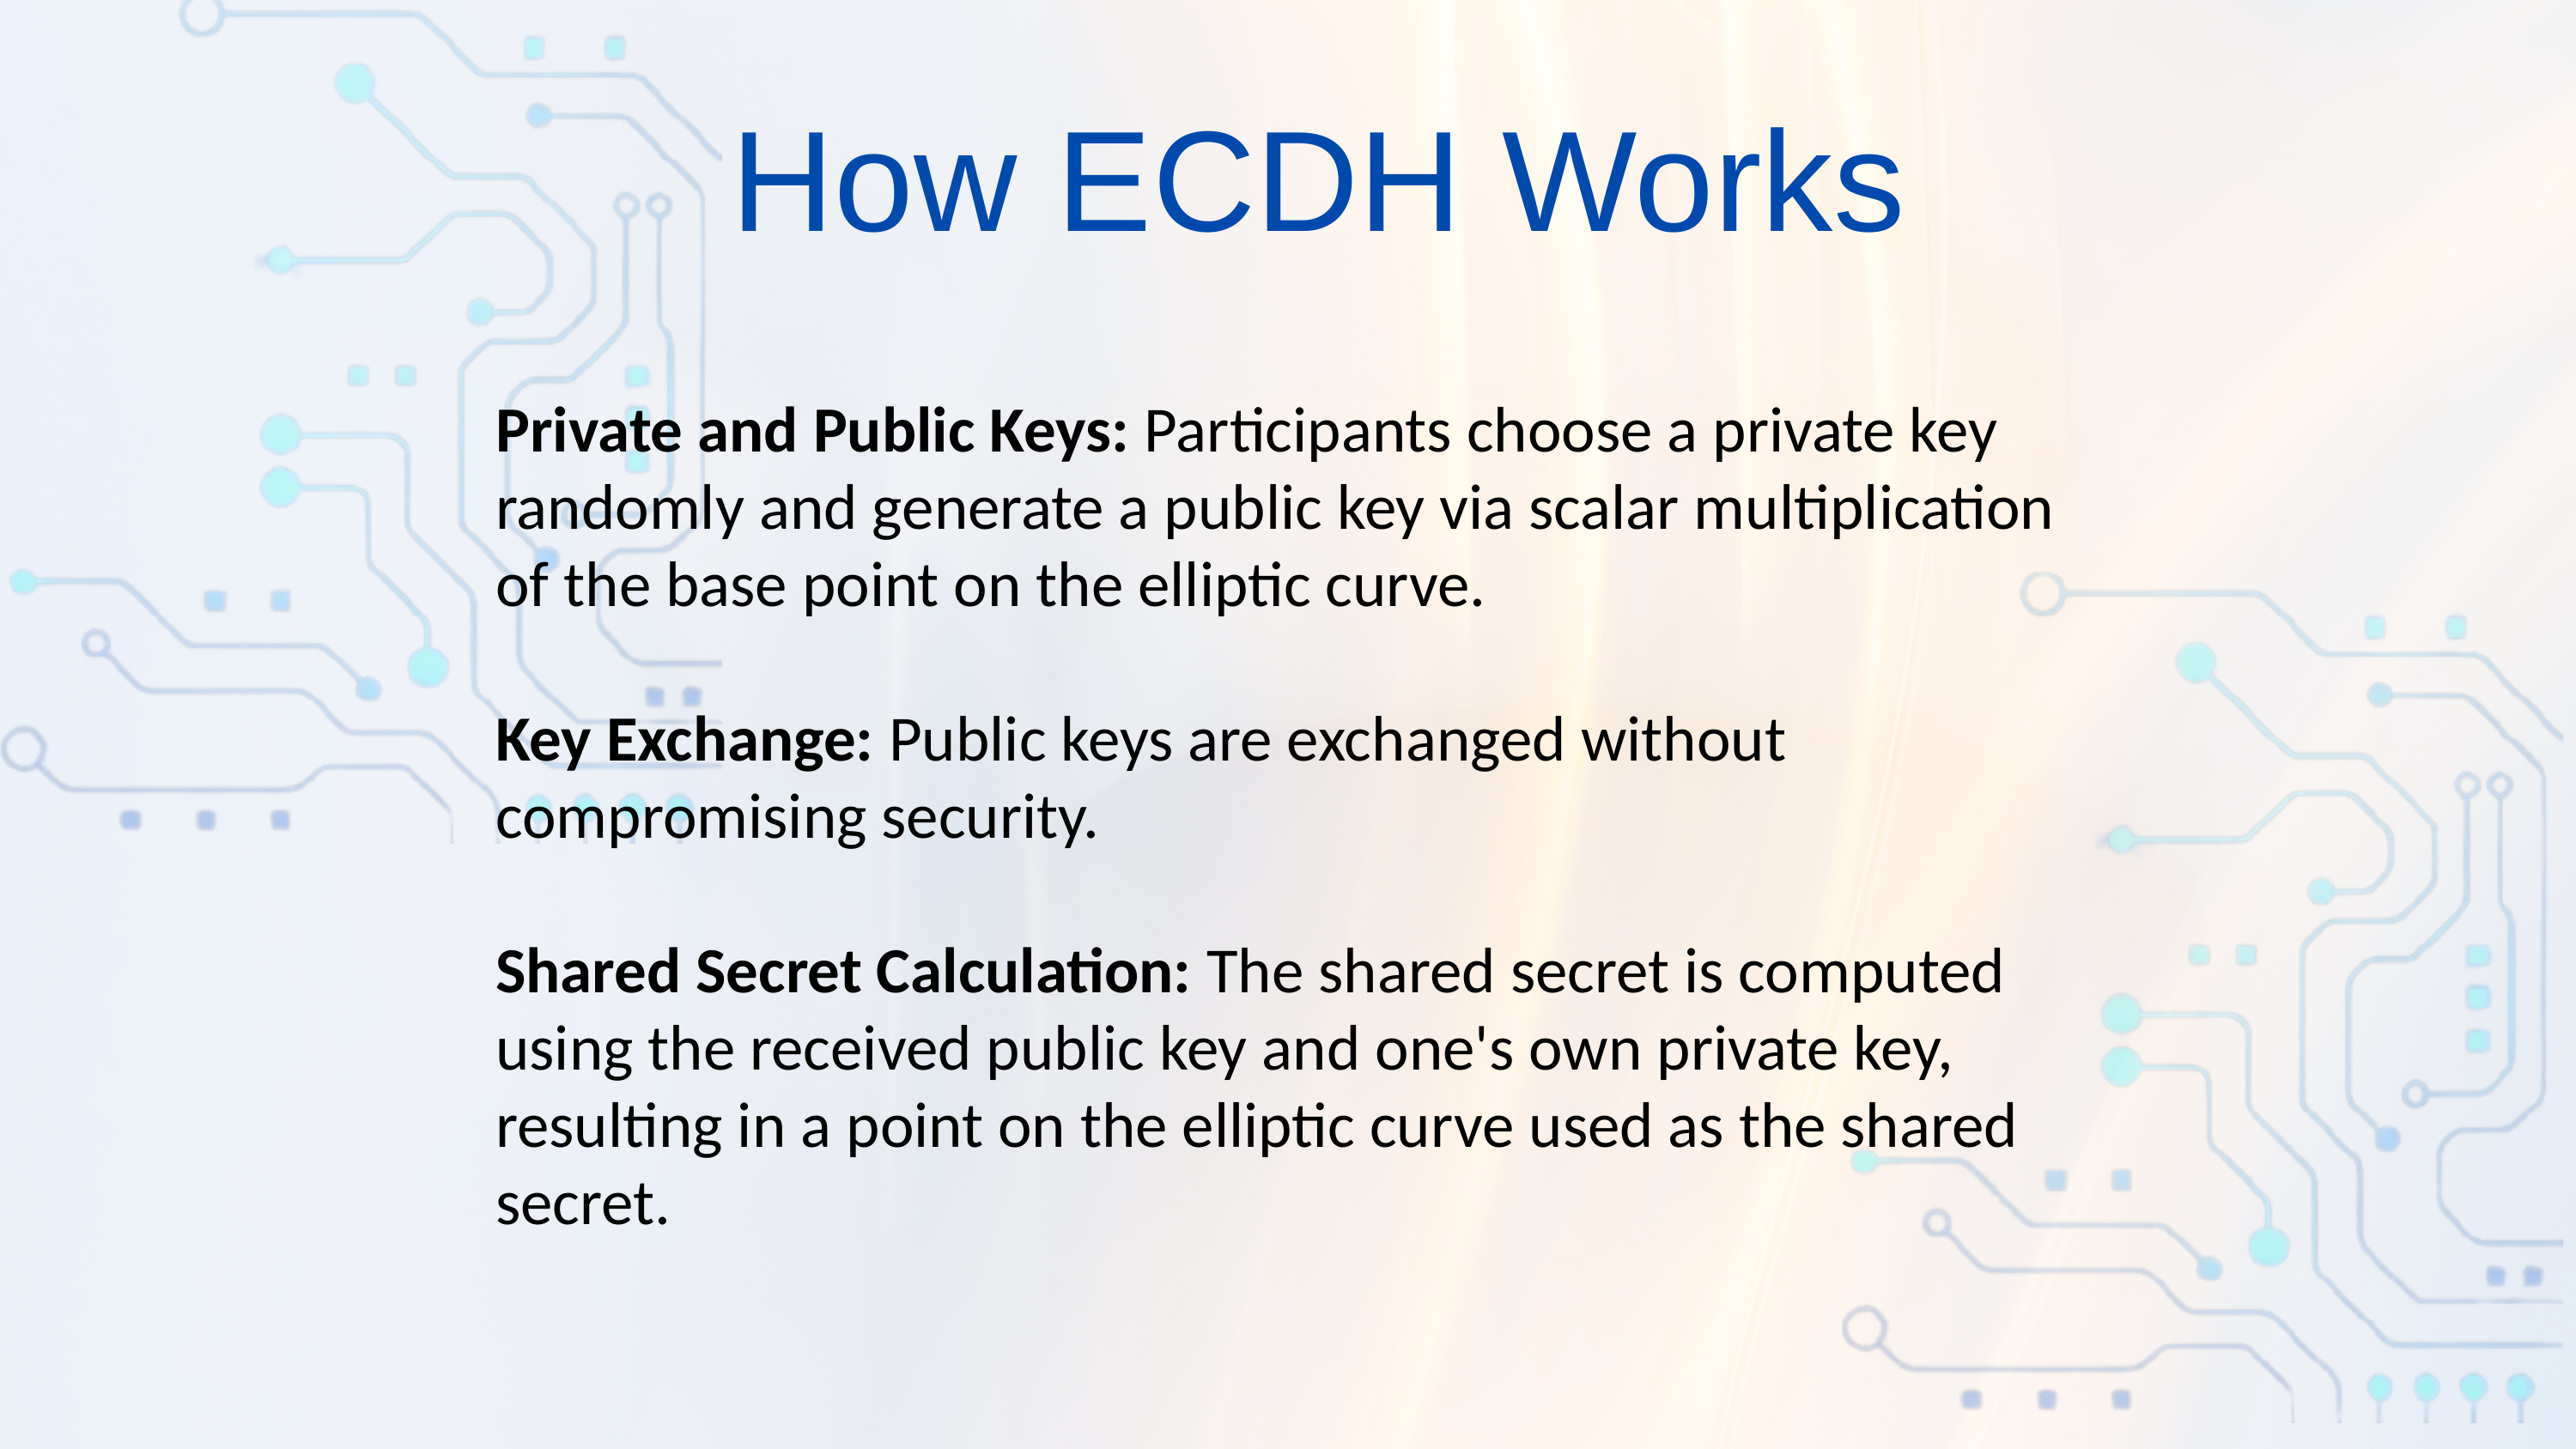

How ECDH Works
Private and Public Keys: Participants choose a private key randomly and generate a public key via scalar multiplication of the base point on the elliptic curve.
Key Exchange: Public keys are exchanged without compromising security.
Shared Secret Calculation: The shared secret is computed using the received public key and one's own private key, resulting in a point on the elliptic curve used as the shared secret.